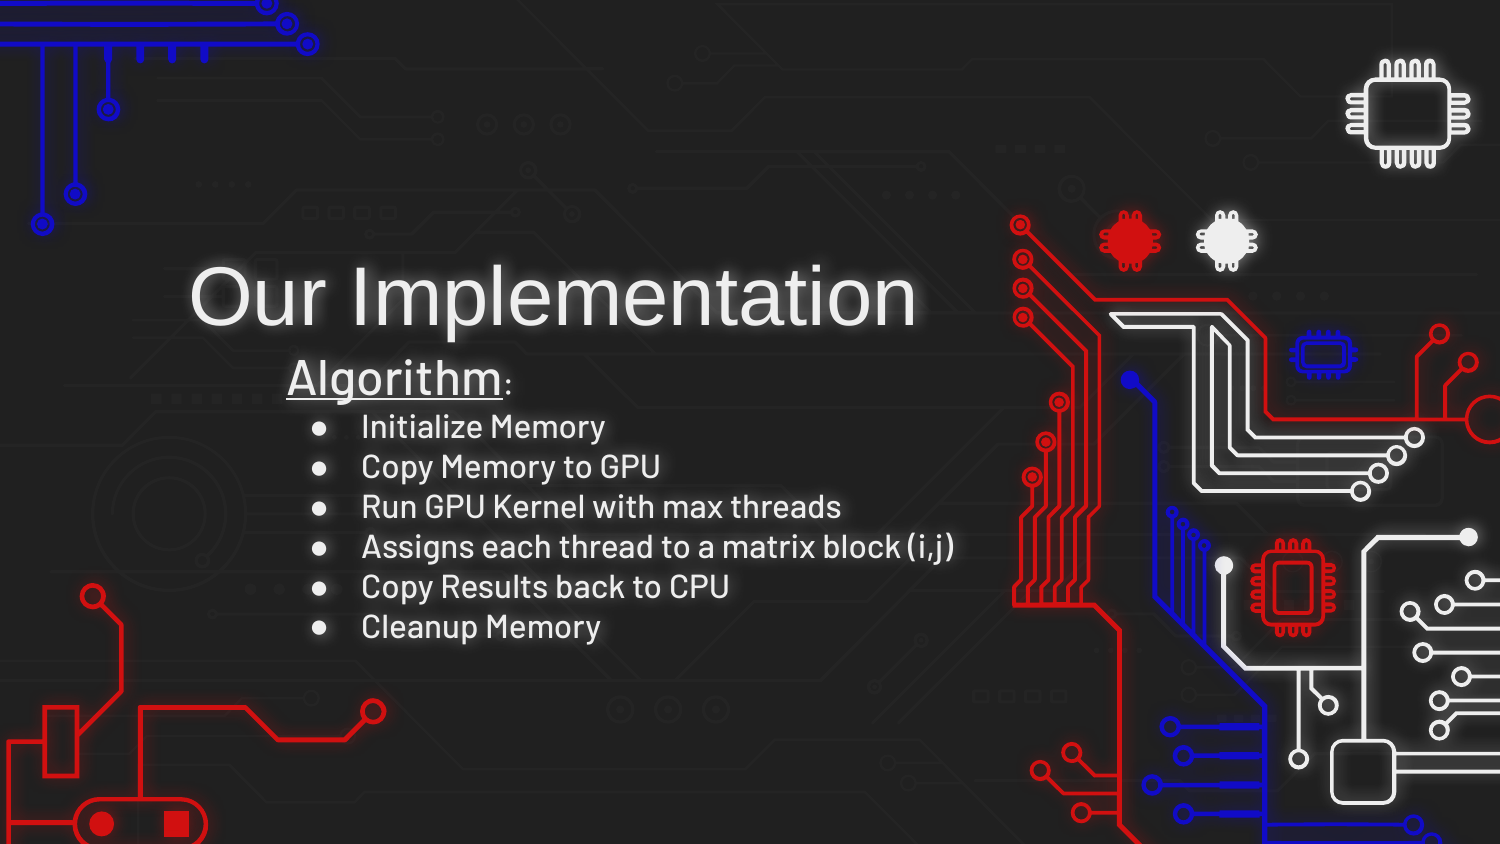

# Our Implementation

Algorithm:
Initialize Memory
Copy Memory to GPU
Run GPU Kernel with max threads
Assigns each thread to a matrix block (i,j)
Copy Results back to CPU
Cleanup Memory